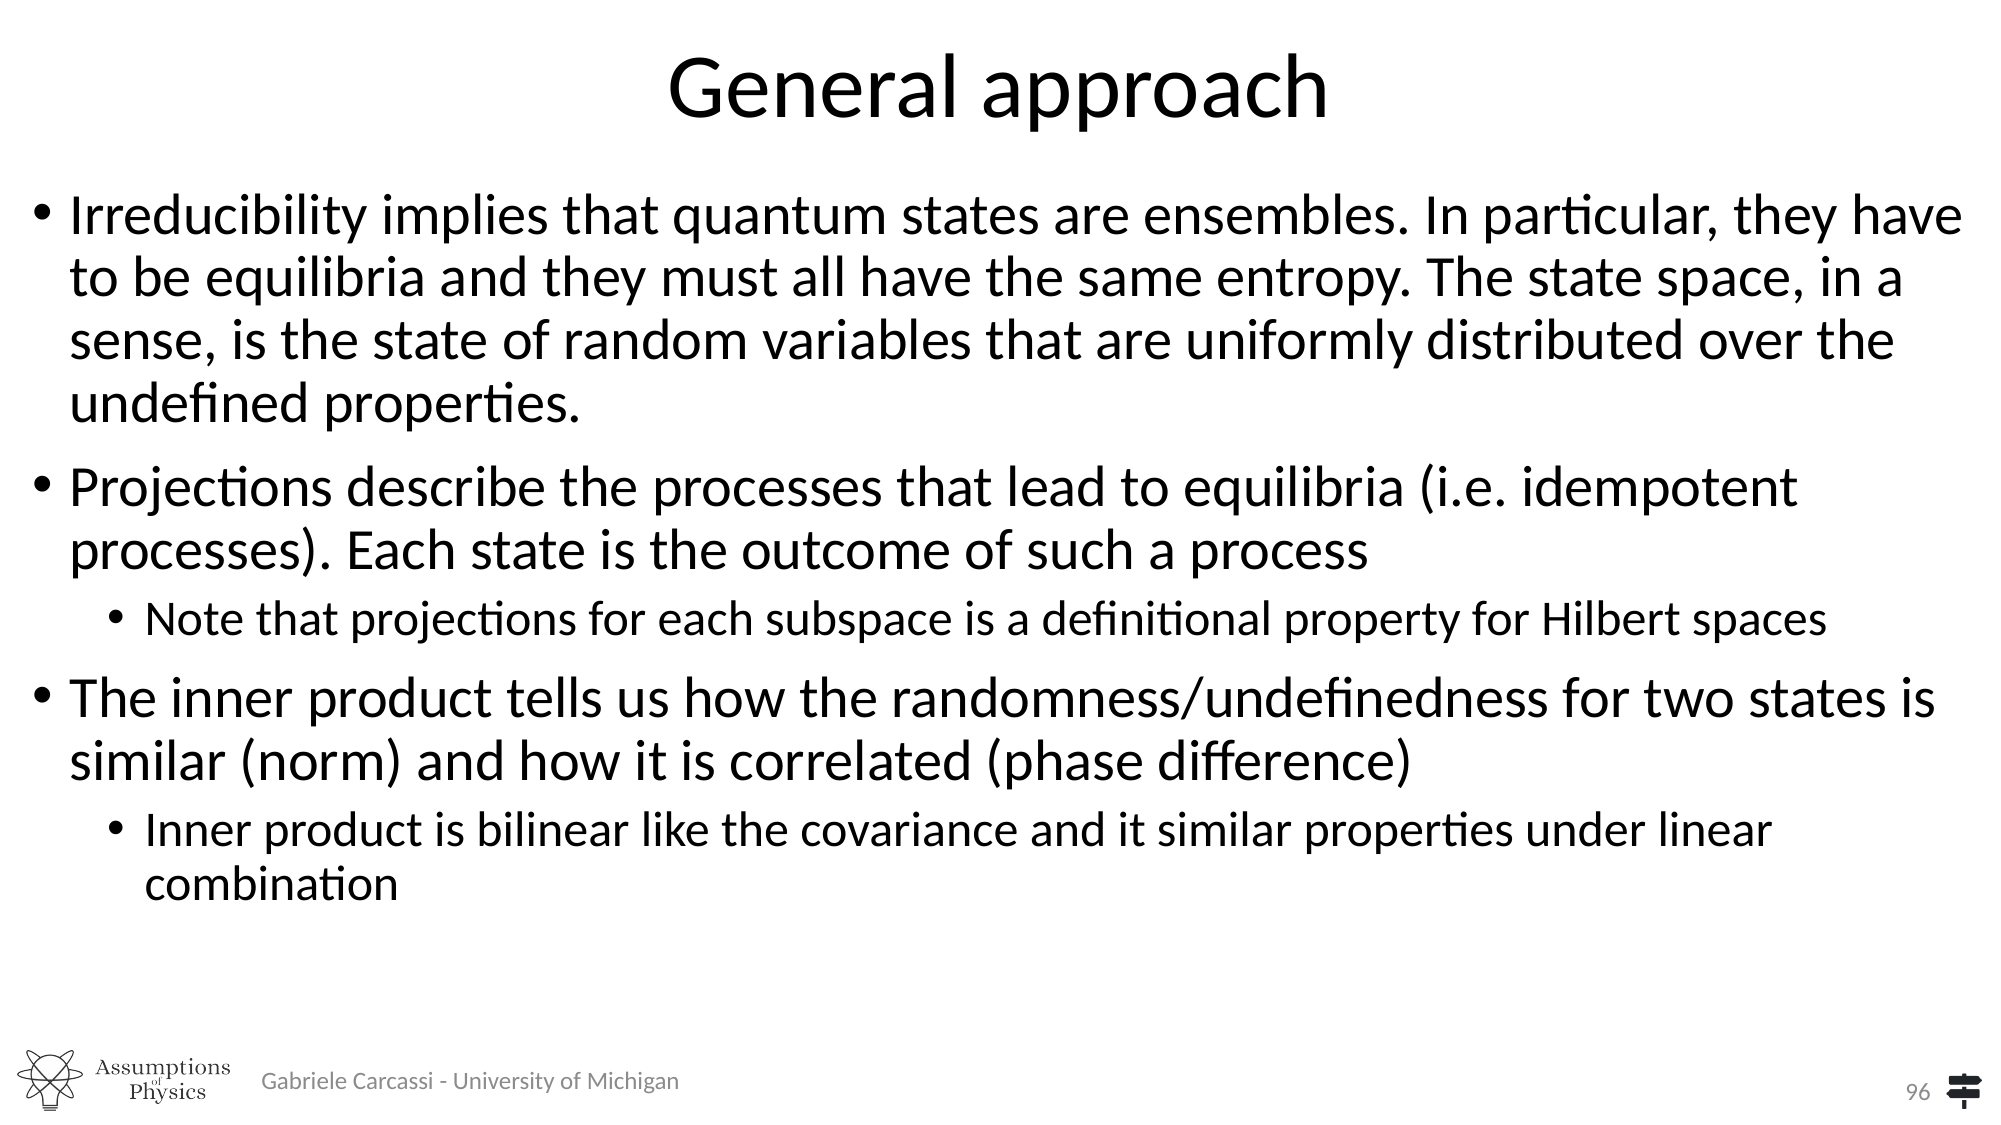

# General approach
Irreducibility implies that quantum states are ensembles. In particular, they have to be equilibria and they must all have the same entropy. The state space, in a sense, is the state of random variables that are uniformly distributed over the undefined properties.
Projections describe the processes that lead to equilibria (i.e. idempotent processes). Each state is the outcome of such a process
Note that projections for each subspace is a definitional property for Hilbert spaces
The inner product tells us how the randomness/undefinedness for two states is similar (norm) and how it is correlated (phase difference)
Inner product is bilinear like the covariance and it similar properties under linear combination
Gabriele Carcassi - University of Michigan
96